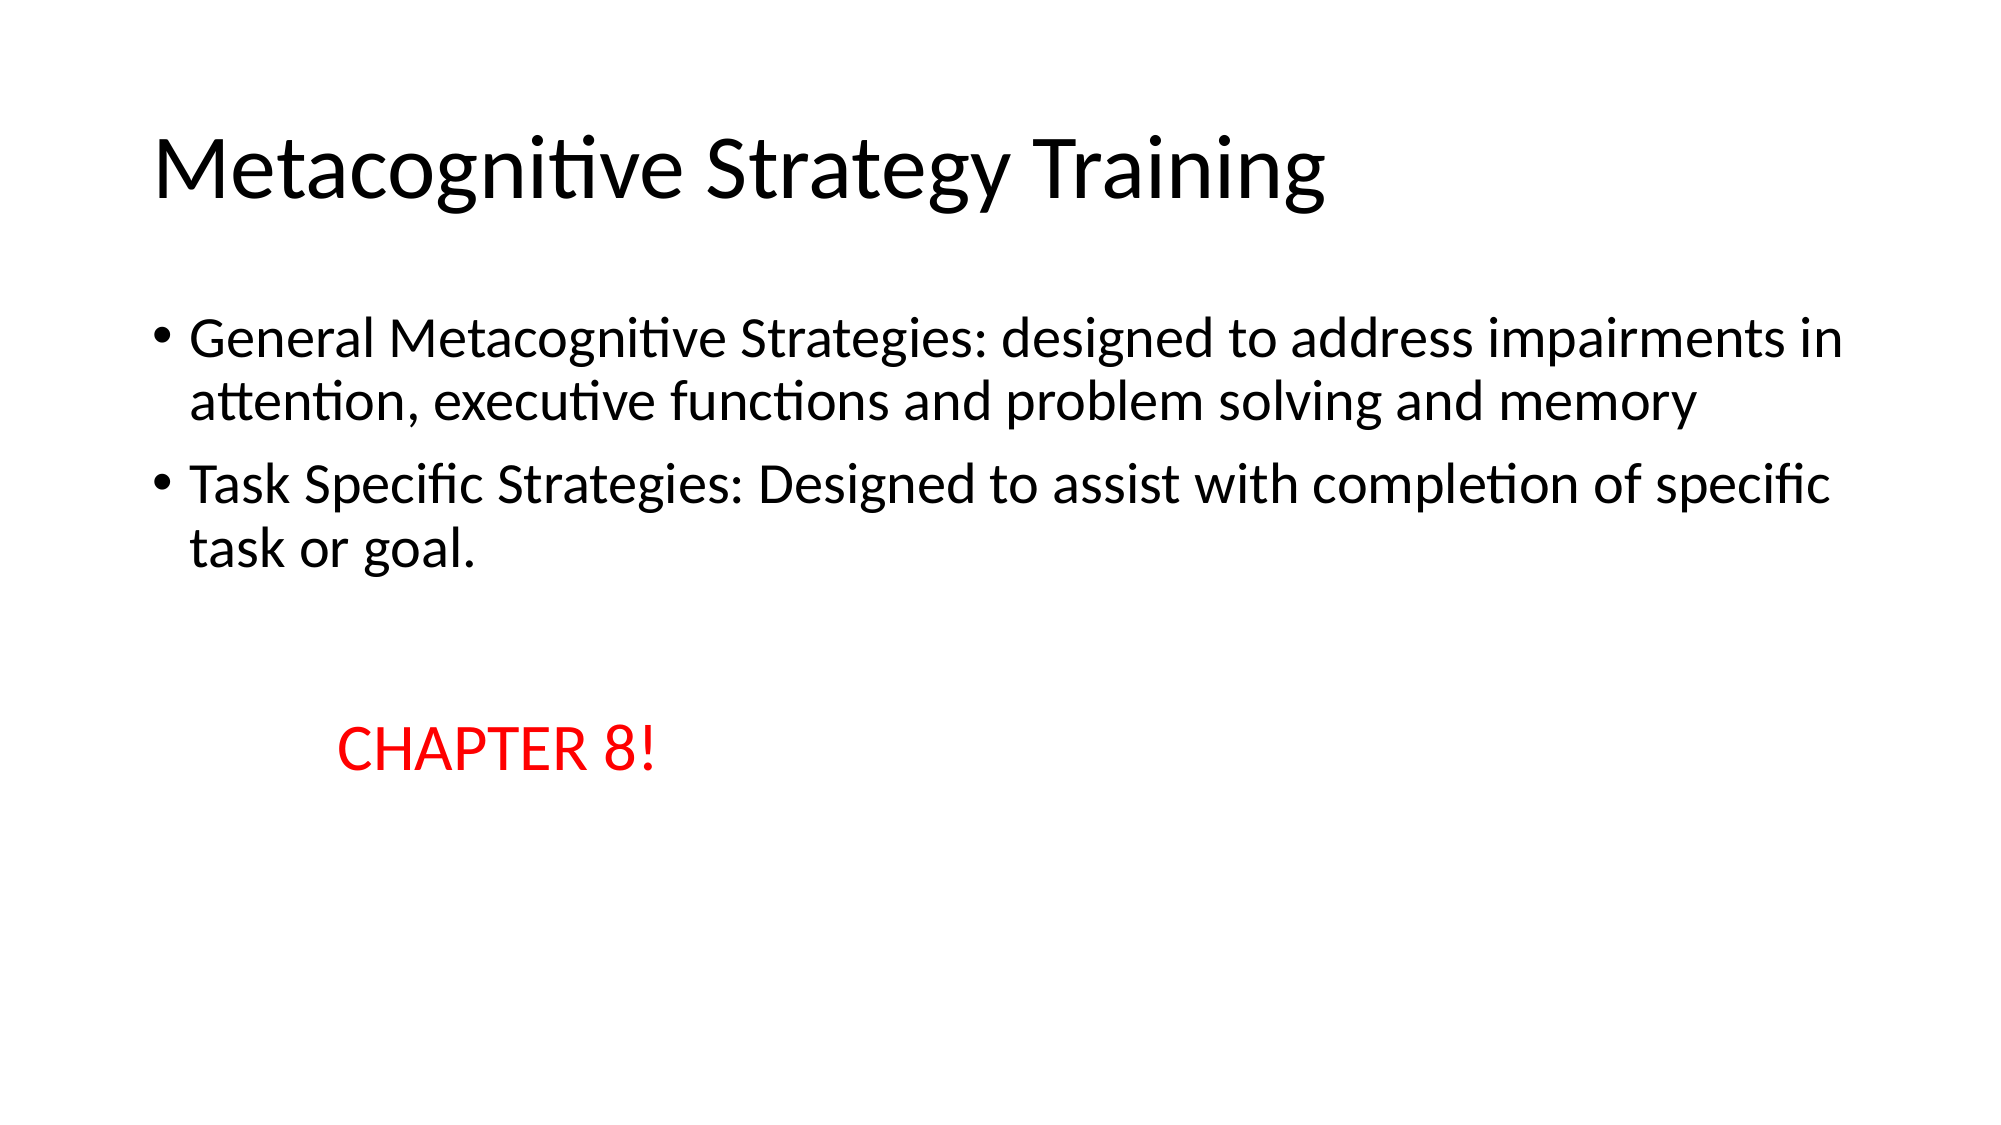

# Metacognitive Strategy Training
General Metacognitive Strategies: designed to address impairments in attention, executive functions and problem solving and memory
Task Specific Strategies: Designed to assist with completion of specific task or goal.
CHAPTER 8!